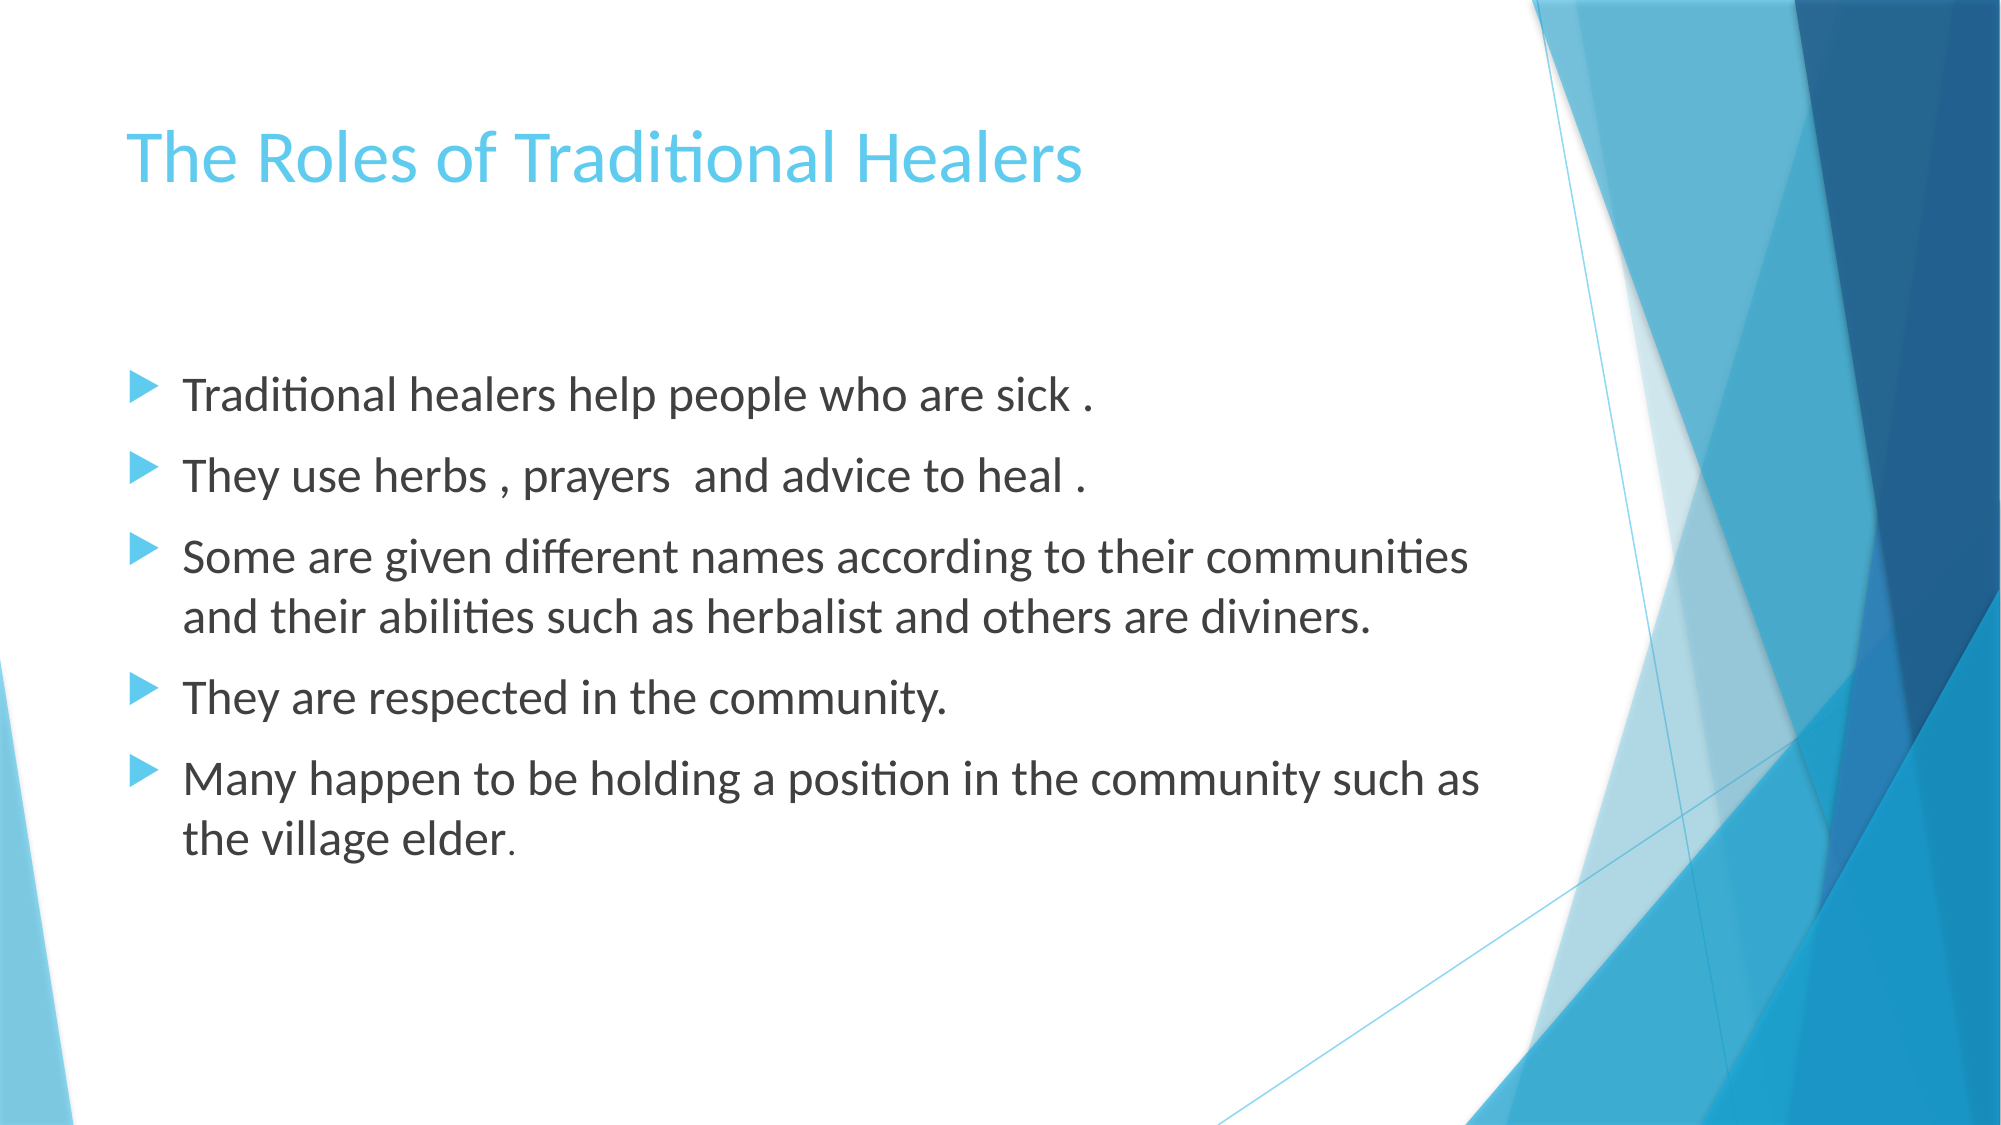

# The Roles of Traditional Healers
Traditional healers help people who are sick .
They use herbs , prayers  and advice to heal .
Some are given different names according to their communities and their abilities such as herbalist and others are diviners.
They are respected in the community.
Many happen to be holding a position in the community such as the village elder.